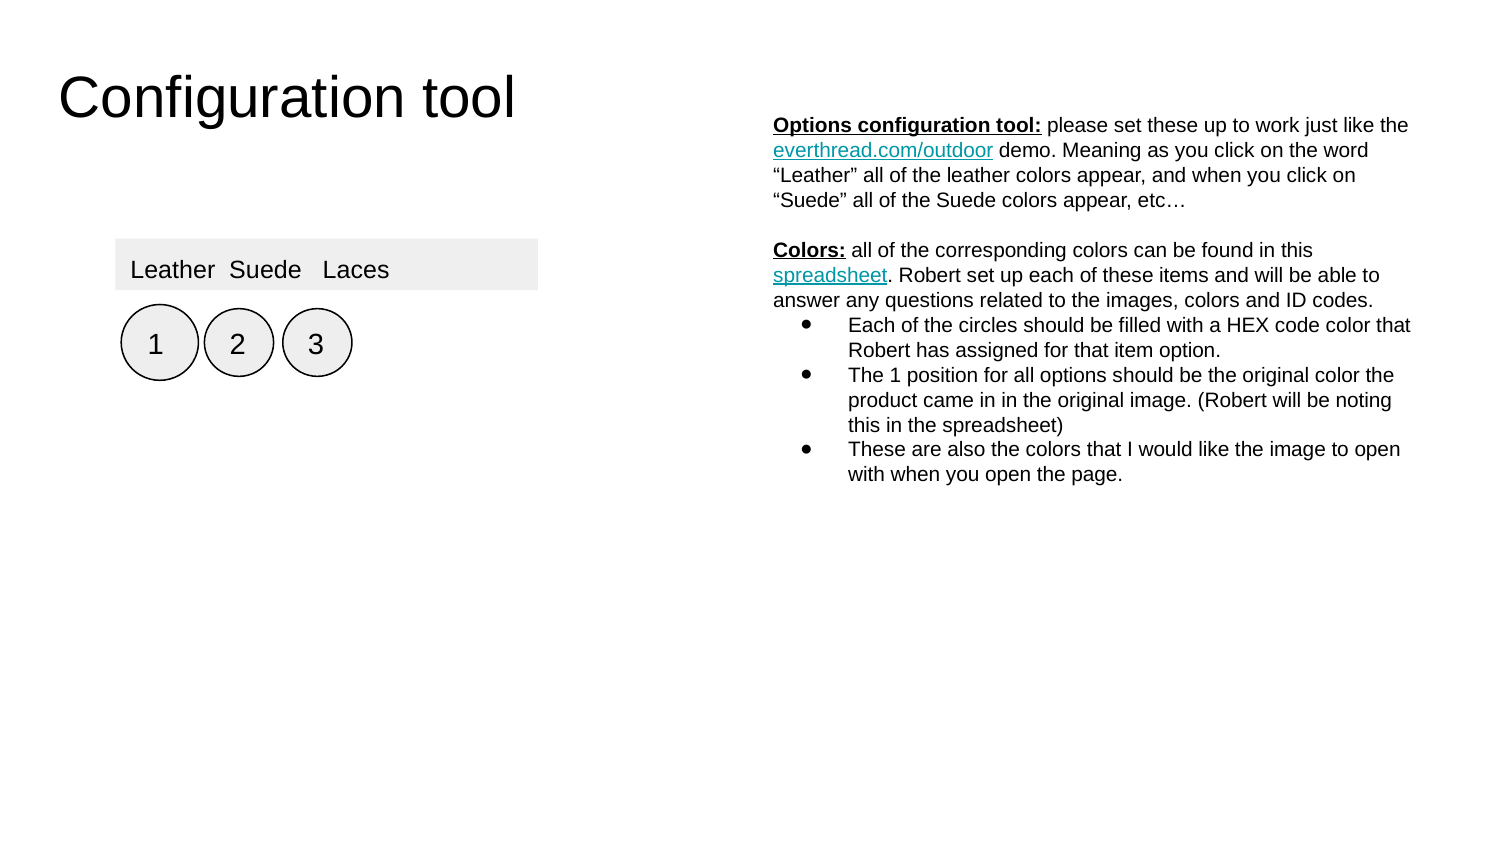

# Configuration tool
Options configuration tool: please set these up to work just like the everthread.com/outdoor demo. Meaning as you click on the word “Leather” all of the leather colors appear, and when you click on “Suede” all of the Suede colors appear, etc…

Colors: all of the corresponding colors can be found in this spreadsheet. Robert set up each of these items and will be able to answer any questions related to the images, colors and ID codes.
Each of the circles should be filled with a HEX code color that Robert has assigned for that item option.
The 1 position for all options should be the original color the product came in in the original image. (Robert will be noting this in the spreadsheet)
These are also the colors that I would like the image to open with when you open the page.

Leather  Suede   Laces
1
3
2